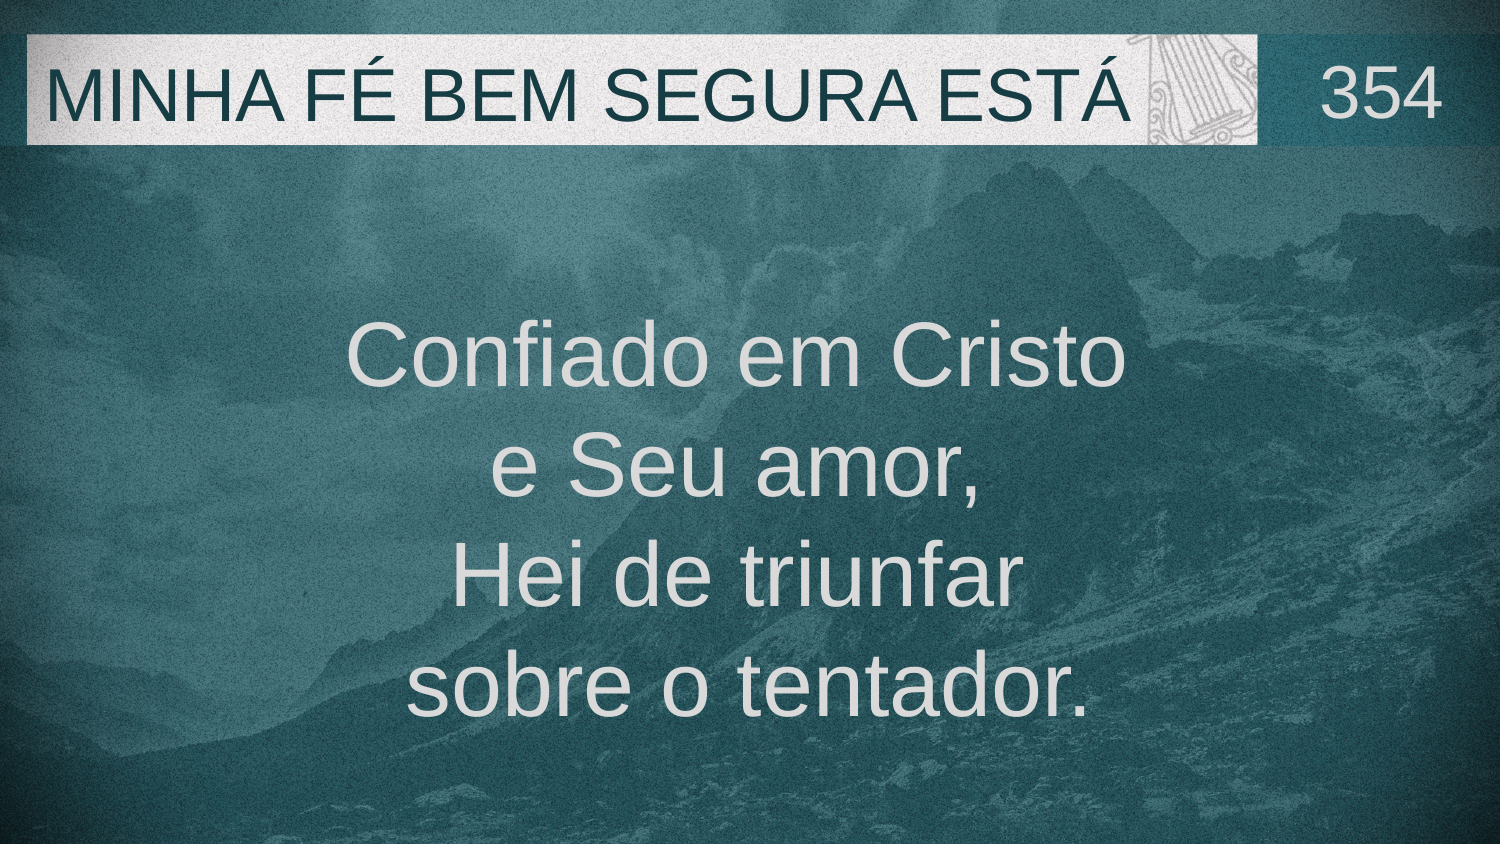

# MINHA FÉ BEM SEGURA ESTÁ
354
Confiado em Cristo
e Seu amor,
Hei de triunfar
sobre o tentador.